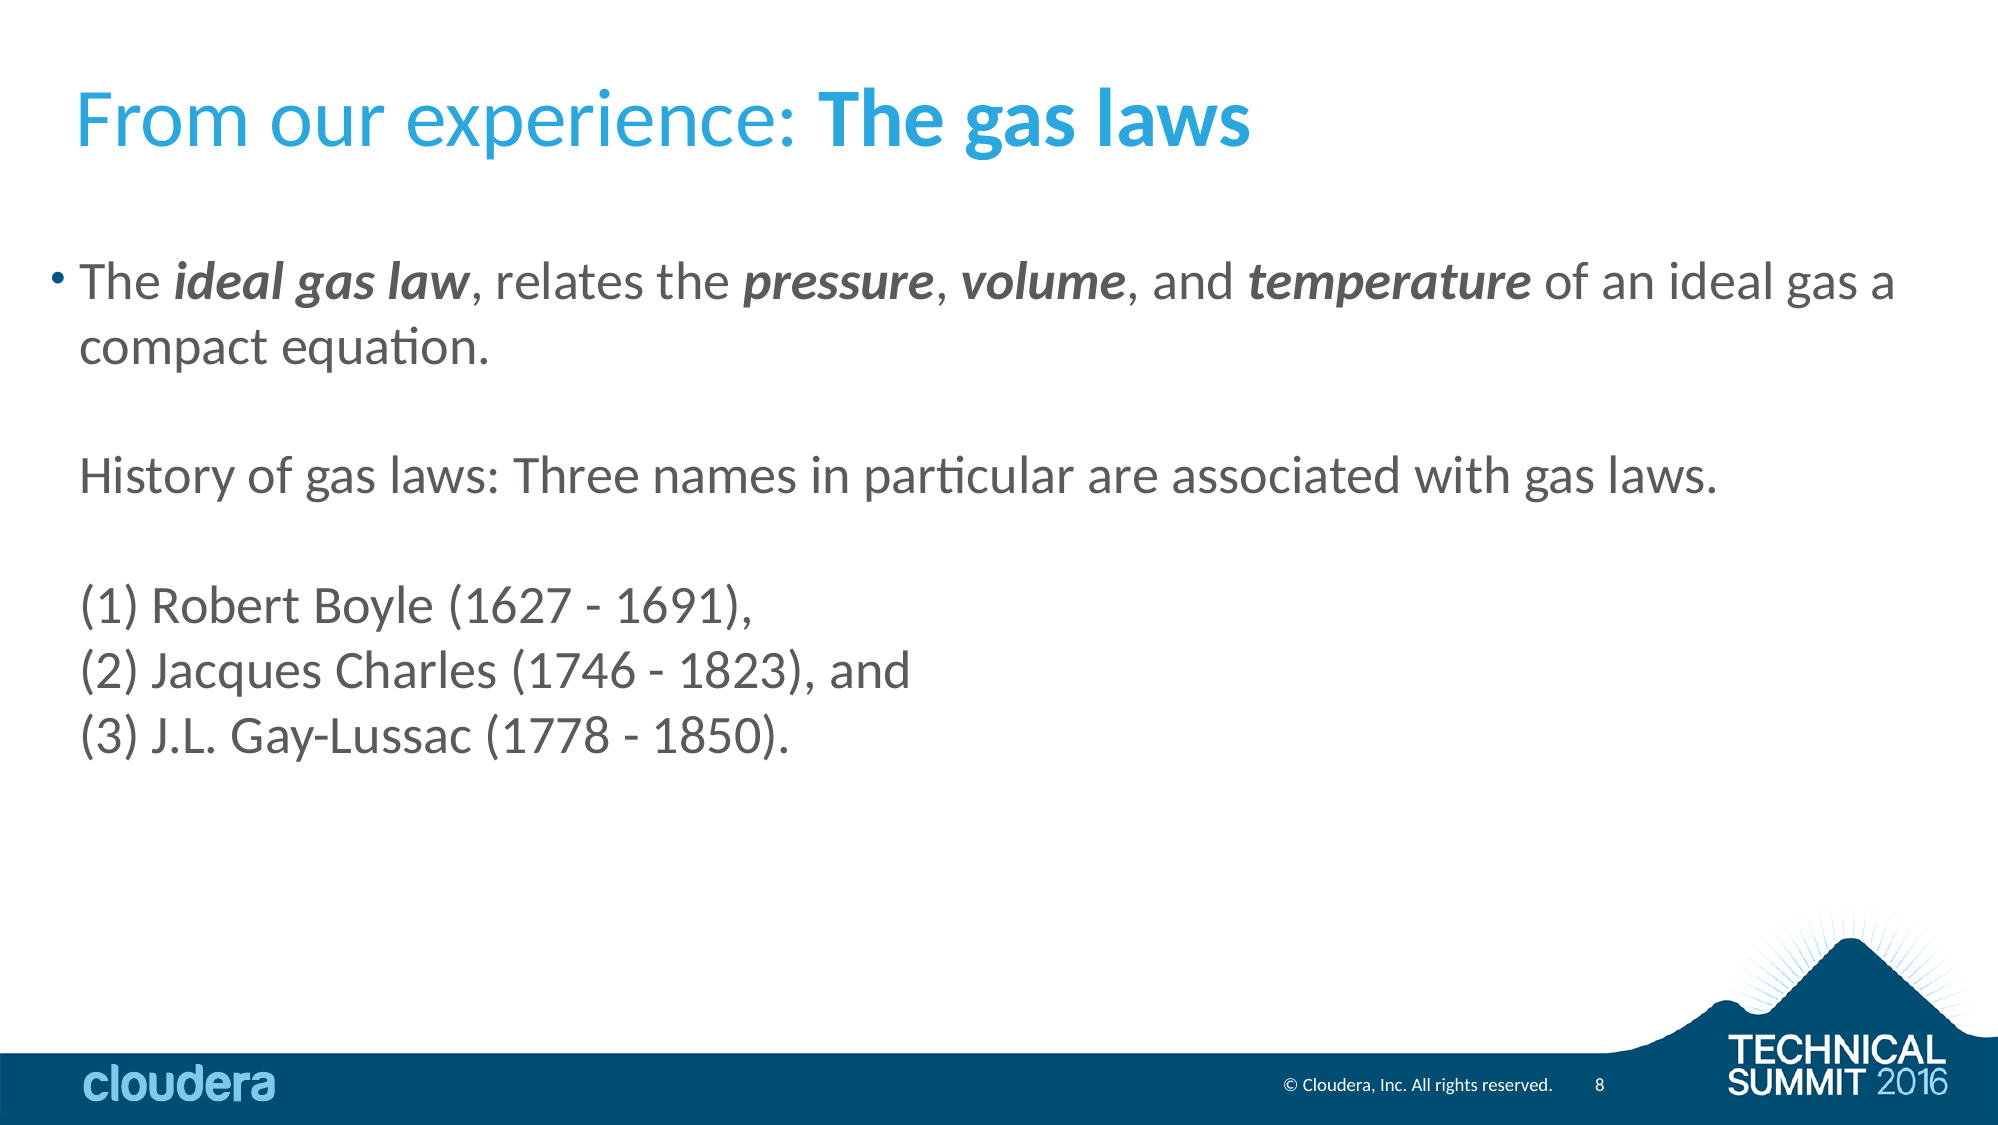

# From our experience: The gas laws
The ideal gas law, relates the pressure, volume, and temperature of an ideal gas a compact equation.
History of gas laws: Three names in particular are associated with gas laws.
(1) Robert Boyle (1627 - 1691),
(2) Jacques Charles (1746 - 1823), and
(3) J.L. Gay-Lussac (1778 - 1850).